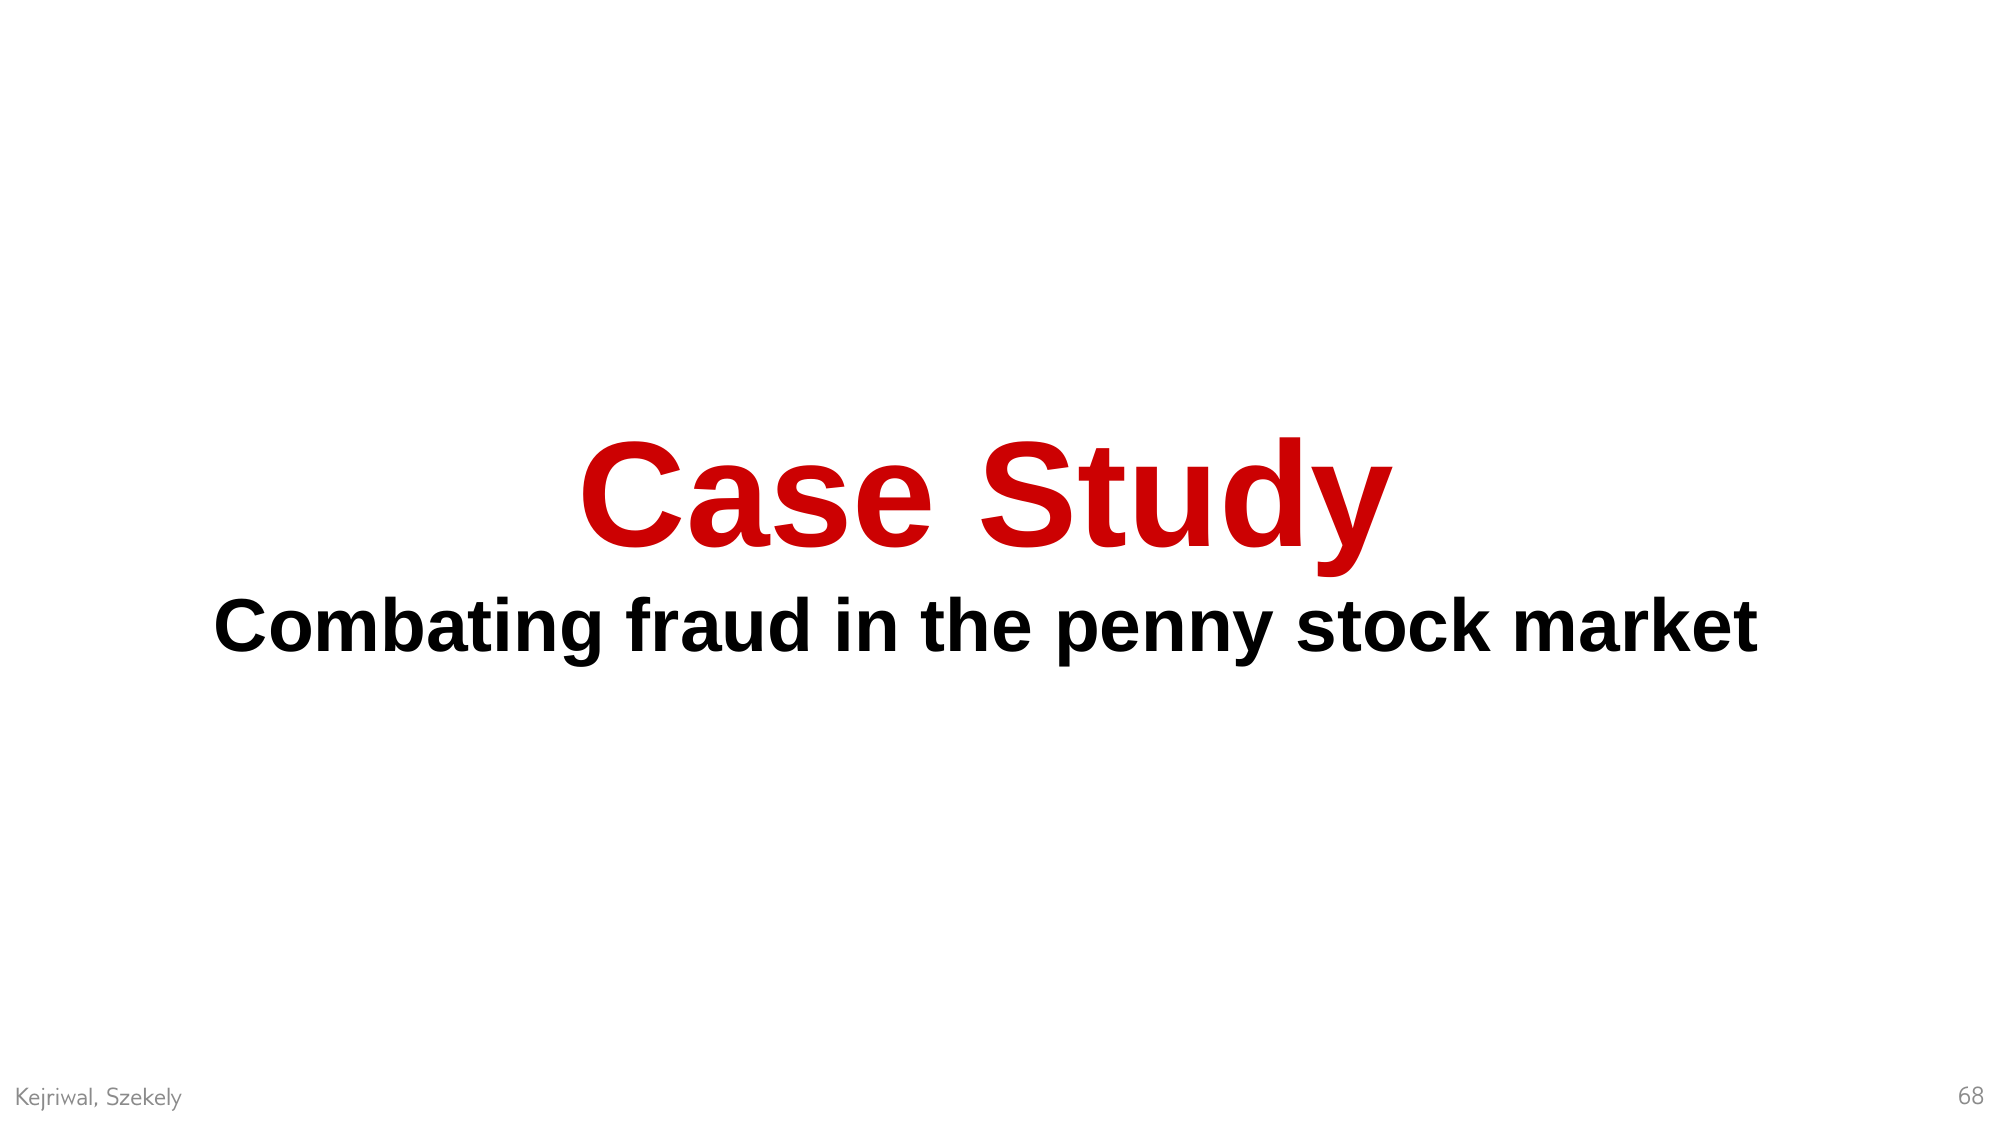

Case Study
Combating fraud in the penny stock market
68
Kejriwal, Szekely